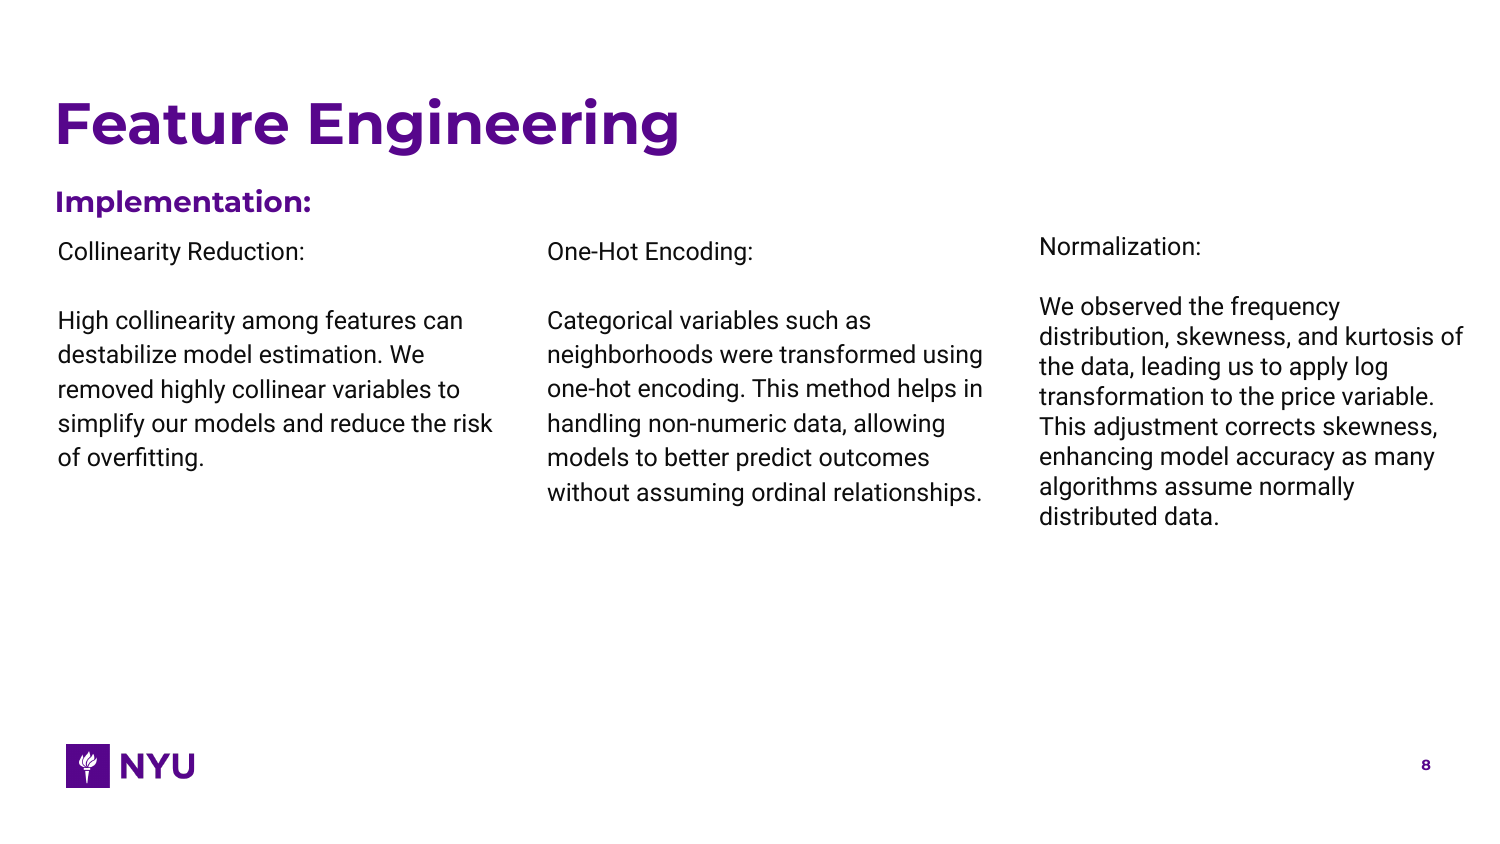

# Feature Engineering
Implementation:
Collinearity Reduction:

High collinearity among features can destabilize model estimation. We removed highly collinear variables to simplify our models and reduce the risk of overfitting.
One-Hot Encoding:

Categorical variables such as neighborhoods were transformed using one-hot encoding. This method helps in handling non-numeric data, allowing models to better predict outcomes without assuming ordinal relationships.

Normalization:

We observed the frequency distribution, skewness, and kurtosis of the data, leading us to apply log transformation to the price variable. This adjustment corrects skewness, enhancing model accuracy as many algorithms assume normally distributed data.